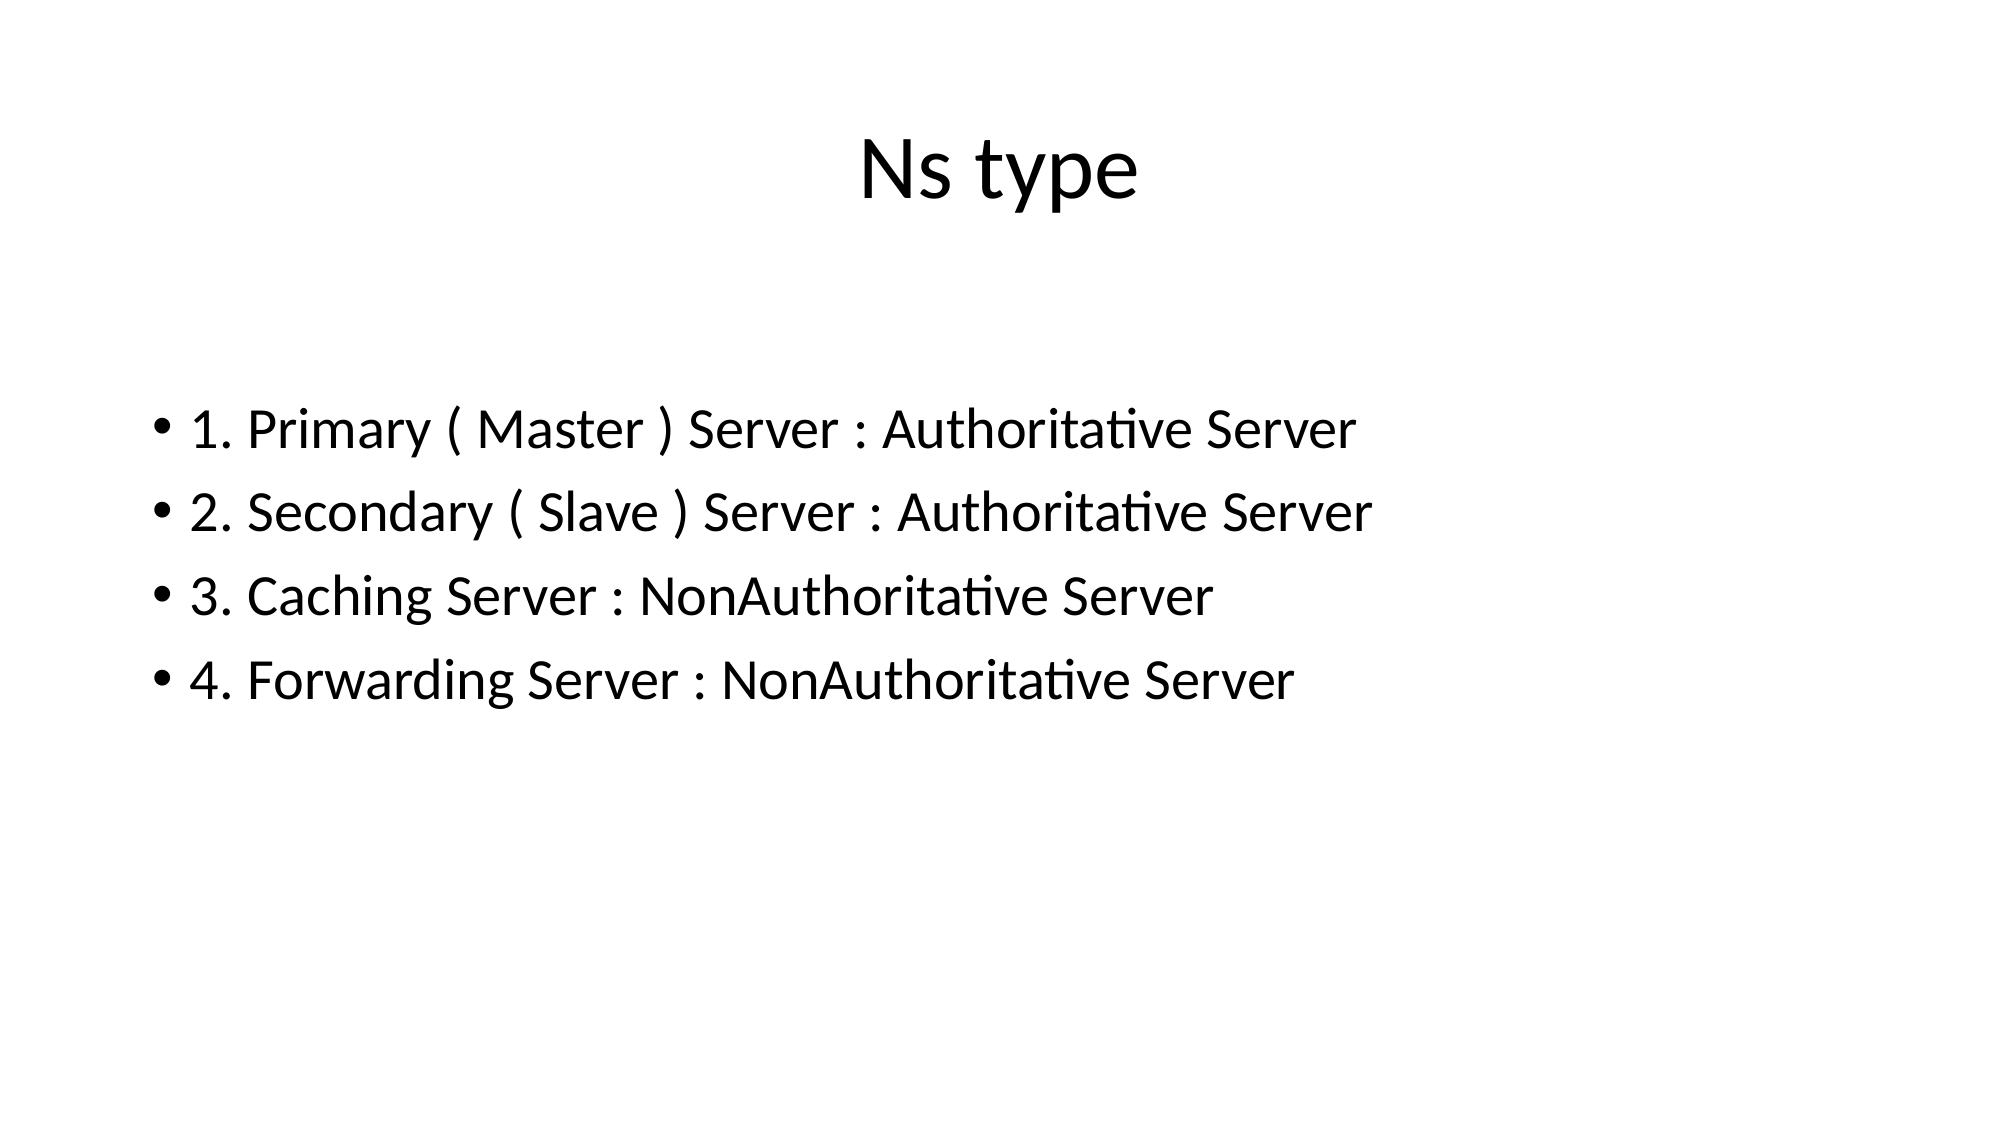

# Ns type

1. Primary ( Master ) Server : Authoritative Server
2. Secondary ( Slave ) Server : Authoritative Server
3. Caching Server : NonAuthoritative Server
4. Forwarding Server : NonAuthoritative Server